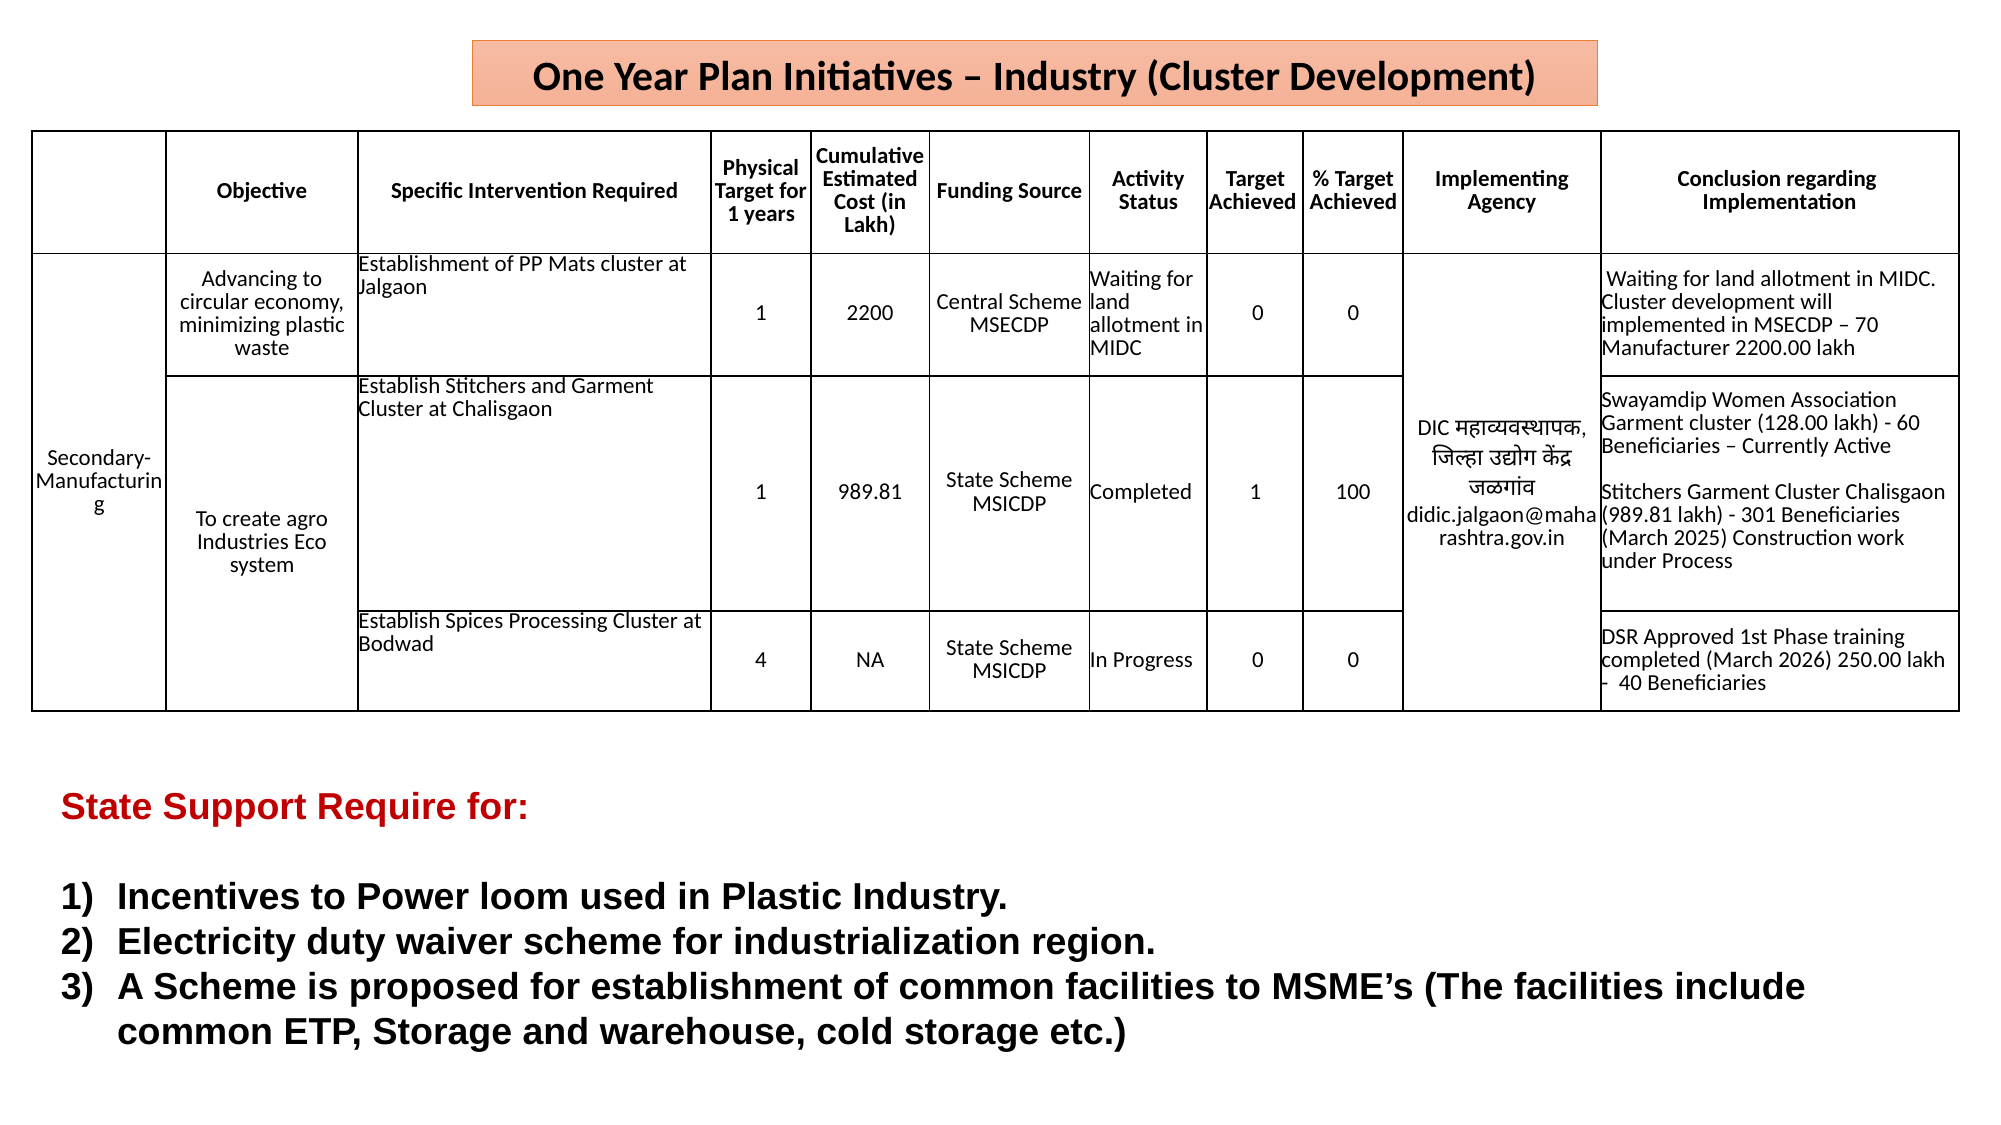

One Year Plan Initiatives – Industry (Cluster Development)
|  | Objective | Specific Intervention Required | Physical Target for 1 years | Cumulative Estimated Cost (in Lakh) | Funding Source | Activity Status | Target Achieved | % Target Achieved | Implementing Agency | Conclusion regarding Implementation |
| --- | --- | --- | --- | --- | --- | --- | --- | --- | --- | --- |
| Secondary- Manufacturing | Advancing to circular economy, minimizing plastic waste | Establishment of PP Mats cluster at Jalgaon | 1 | 2200 | Central Scheme MSECDP | Waiting for land allotment in MIDC | 0 | 0 | DIC महाव्यवस्थापक, जिल्हा उद्योग केंद्र जळगांव didic.jalgaon@maharashtra.gov.in | Waiting for land allotment in MIDC. Cluster development will implemented in MSECDP – 70 Manufacturer 2200.00 lakh |
|  | To create agro Industries Eco system | Establish Stitchers and Garment Cluster at Chalisgaon | 1 | 989.81 | State Scheme MSICDP | Completed | 1 | 100 |  | Swayamdip Women Association Garment cluster (128.00 lakh) - 60 Beneficiaries – Currently Active Stitchers Garment Cluster Chalisgaon (989.81 lakh) - 301 Beneficiaries (March 2025) Construction work under Process |
|  |  | Establish Spices Processing Cluster at Bodwad | 4 | NA | State Scheme MSICDP | In Progress | 0 | 0 |  | DSR Approved 1st Phase training completed (March 2026) 250.00 lakh - 40 Beneficiaries |
State Support Require for:

Incentives to Power loom used in Plastic Industry.
Electricity duty waiver scheme for industrialization region.
A Scheme is proposed for establishment of common facilities to MSME’s (The facilities include common ETP, Storage and warehouse, cold storage etc.)